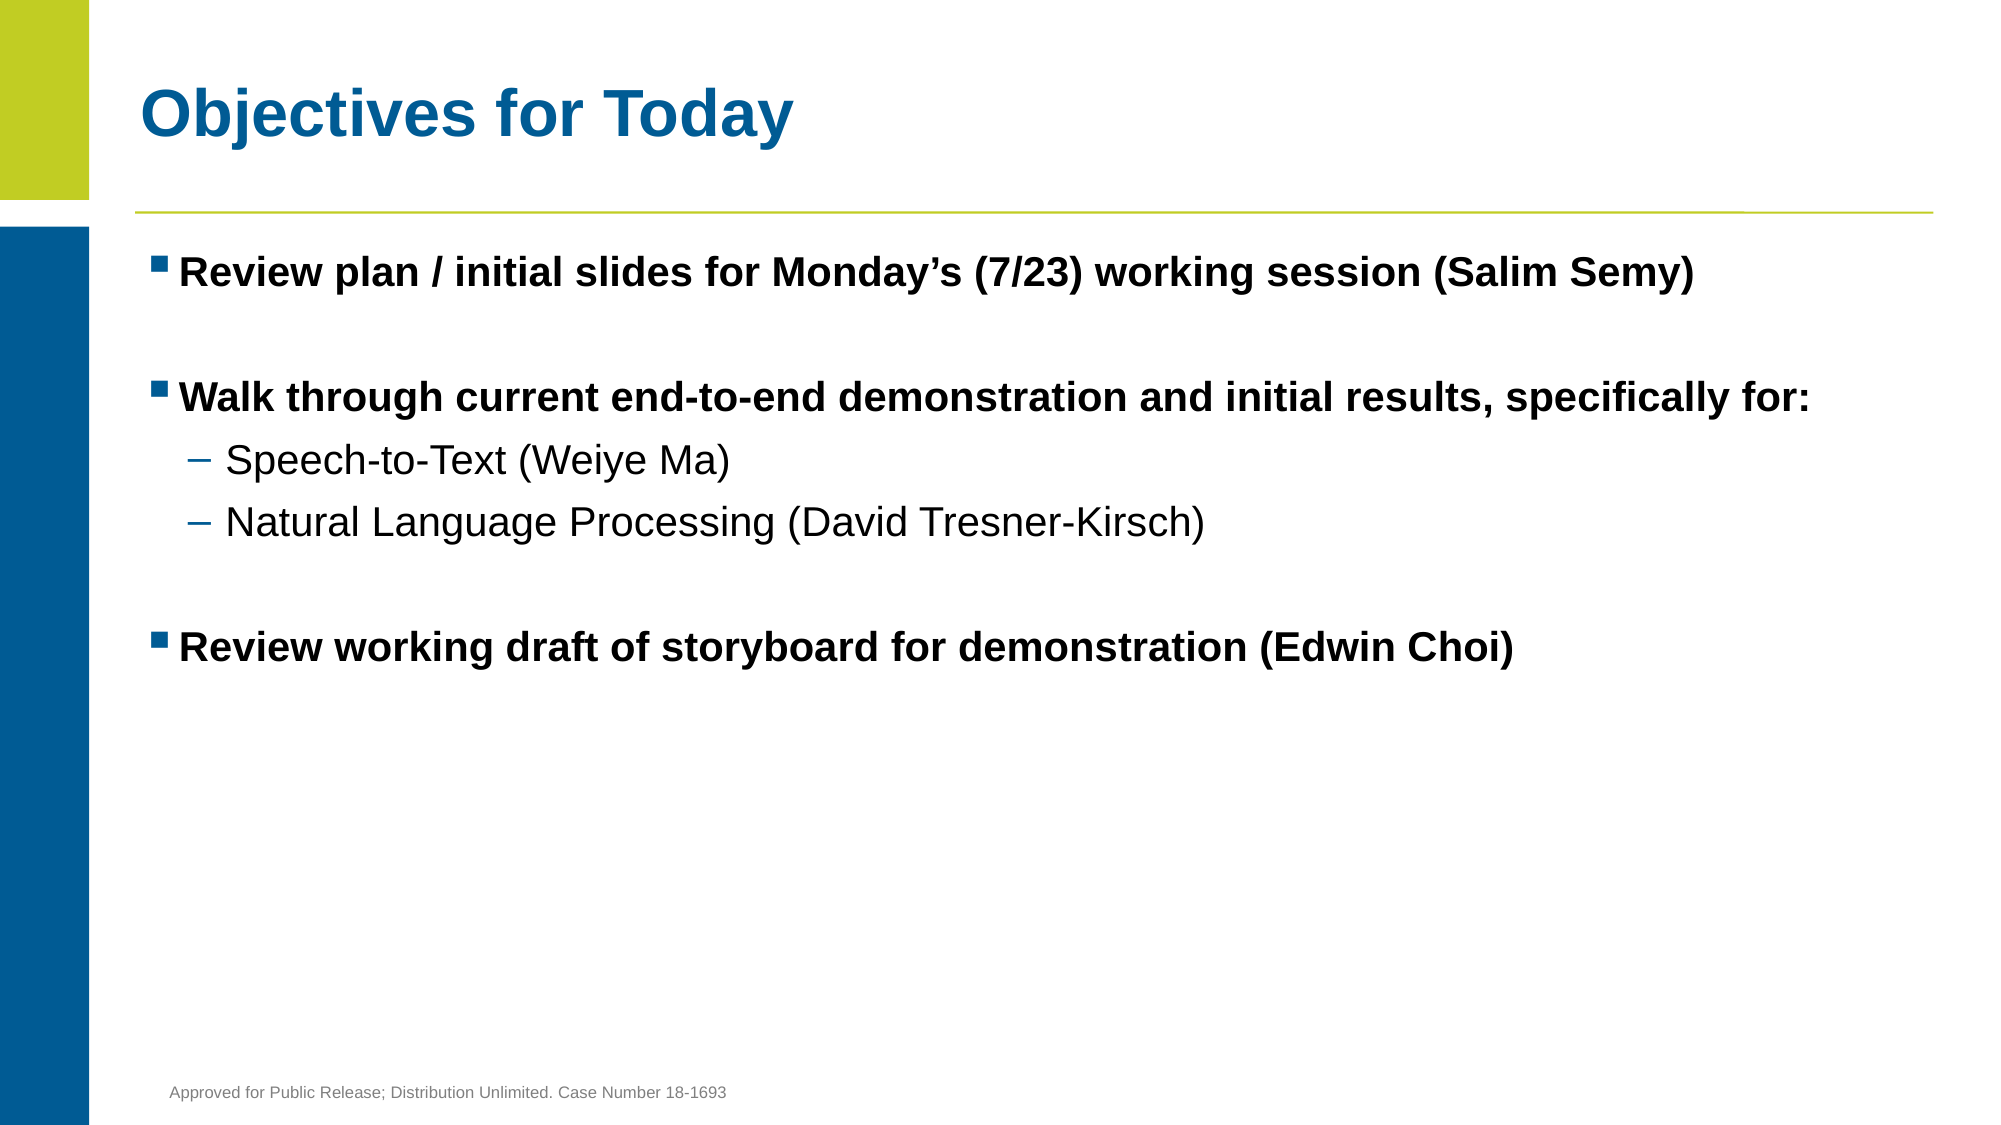

2
# Objectives for Today
Review plan / initial slides for Monday’s (7/23) working session (Salim Semy)

Walk through current end-to-end demonstration and initial results, specifically for:
Speech-to-Text (Weiye Ma)
Natural Language Processing (David Tresner-Kirsch)

Review working draft of storyboard for demonstration (Edwin Choi)